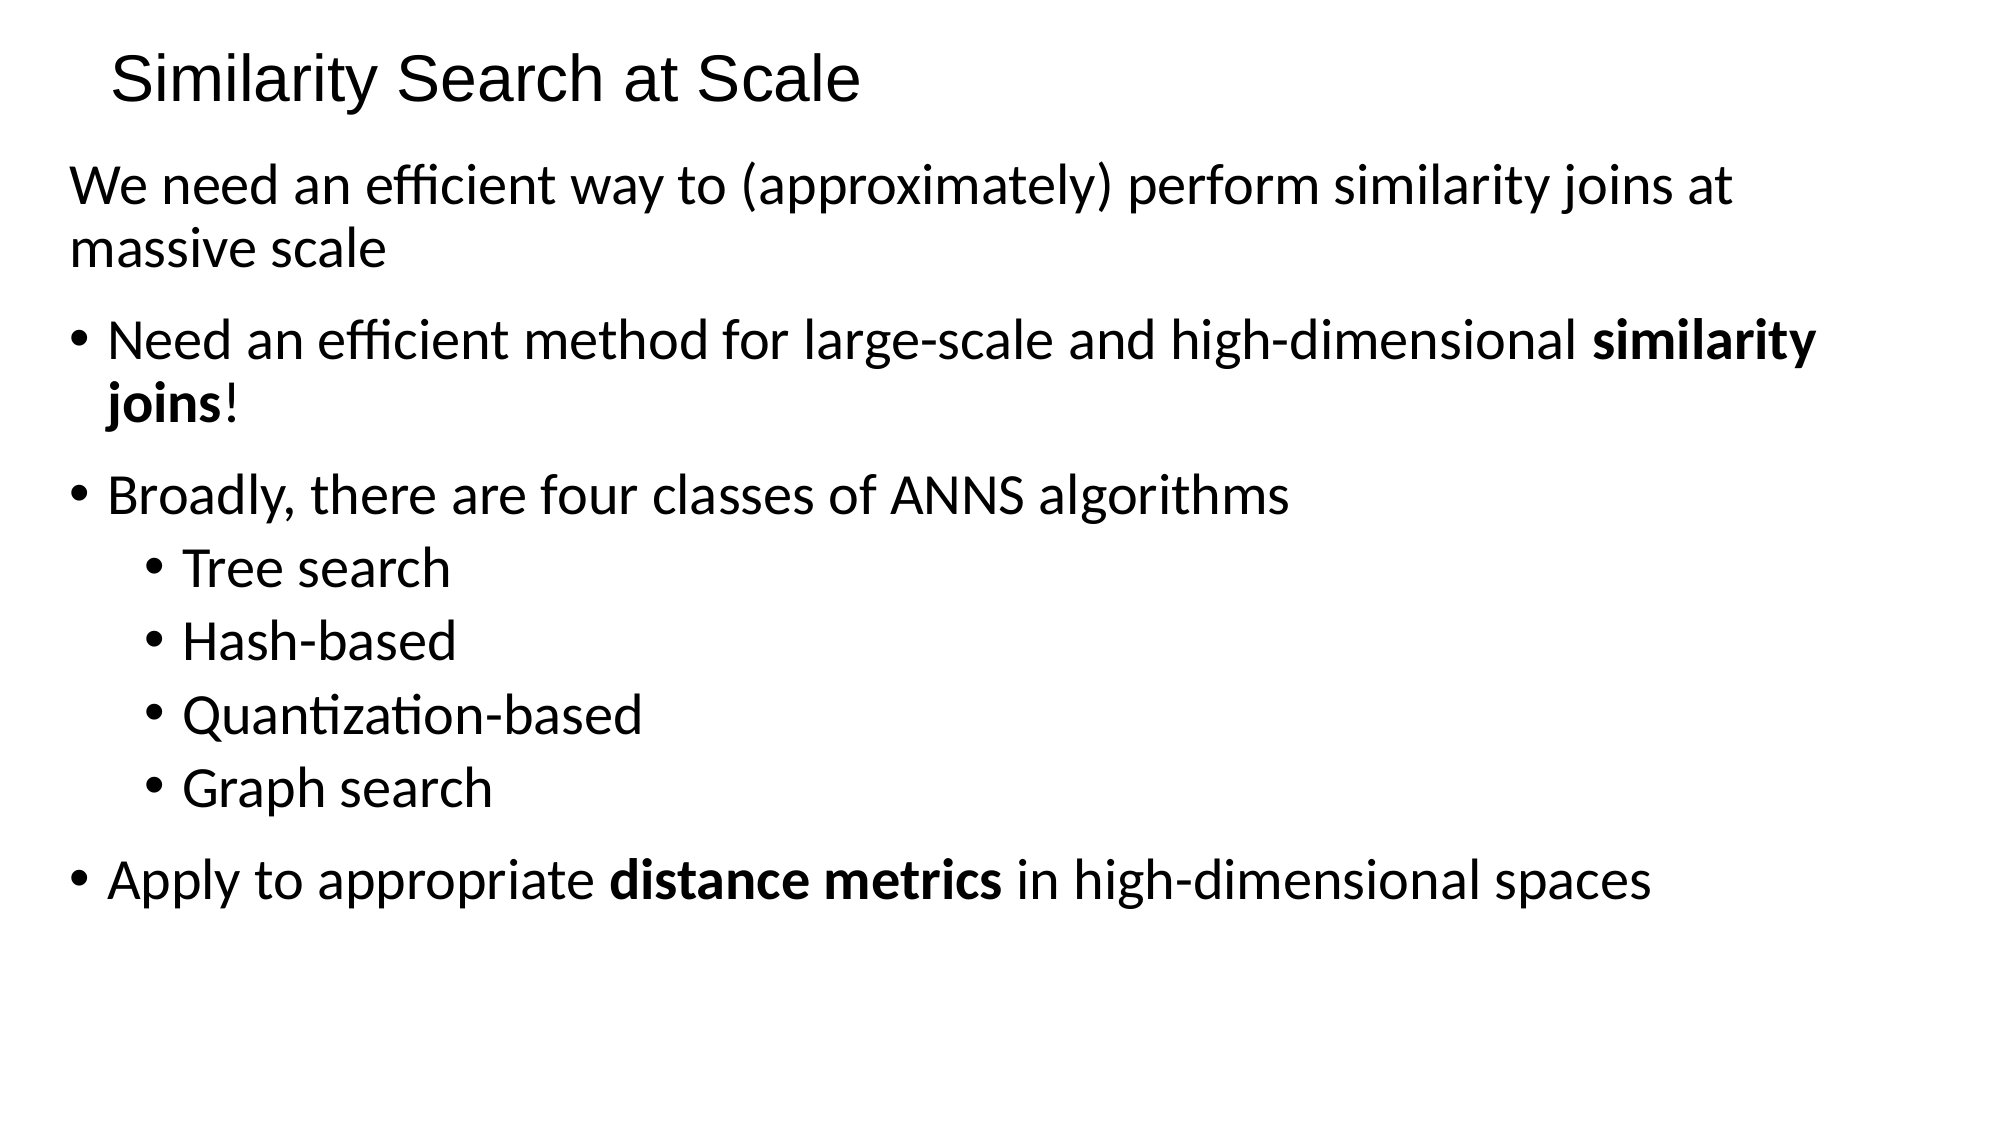

# Similarity Search at Scale
We need an efficient way to (approximately) perform similarity joins at massive scale
Need an efficient method for large-scale and high-dimensional similarity joins!
Broadly, there are four classes of ANNS algorithms
Tree search
Hash-based
Quantization-based
Graph search
Apply to appropriate distance metrics in high-dimensional spaces